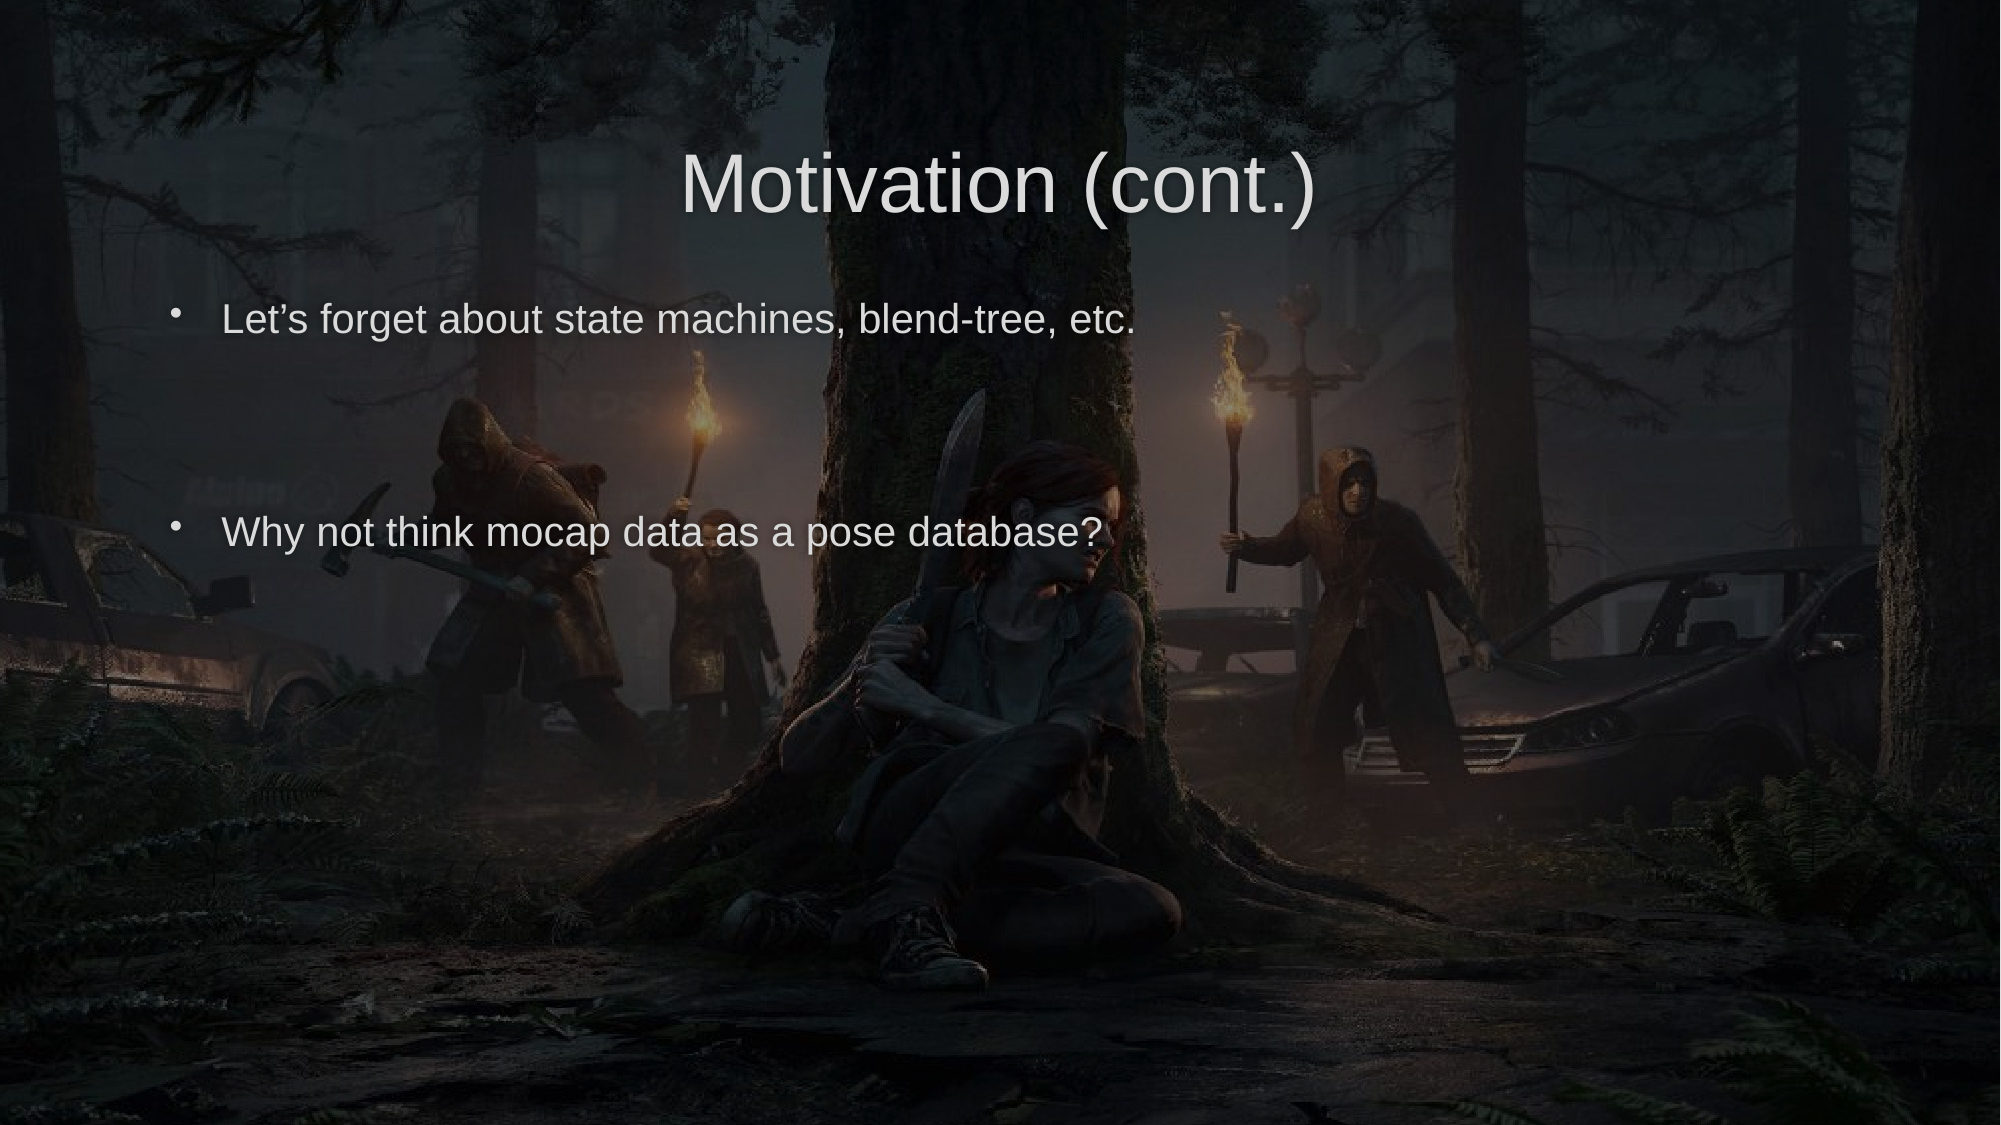

# Motivation (cont.)
Let’s forget about state machines, blend-tree, etc.

Why not think mocap data as a pose database?